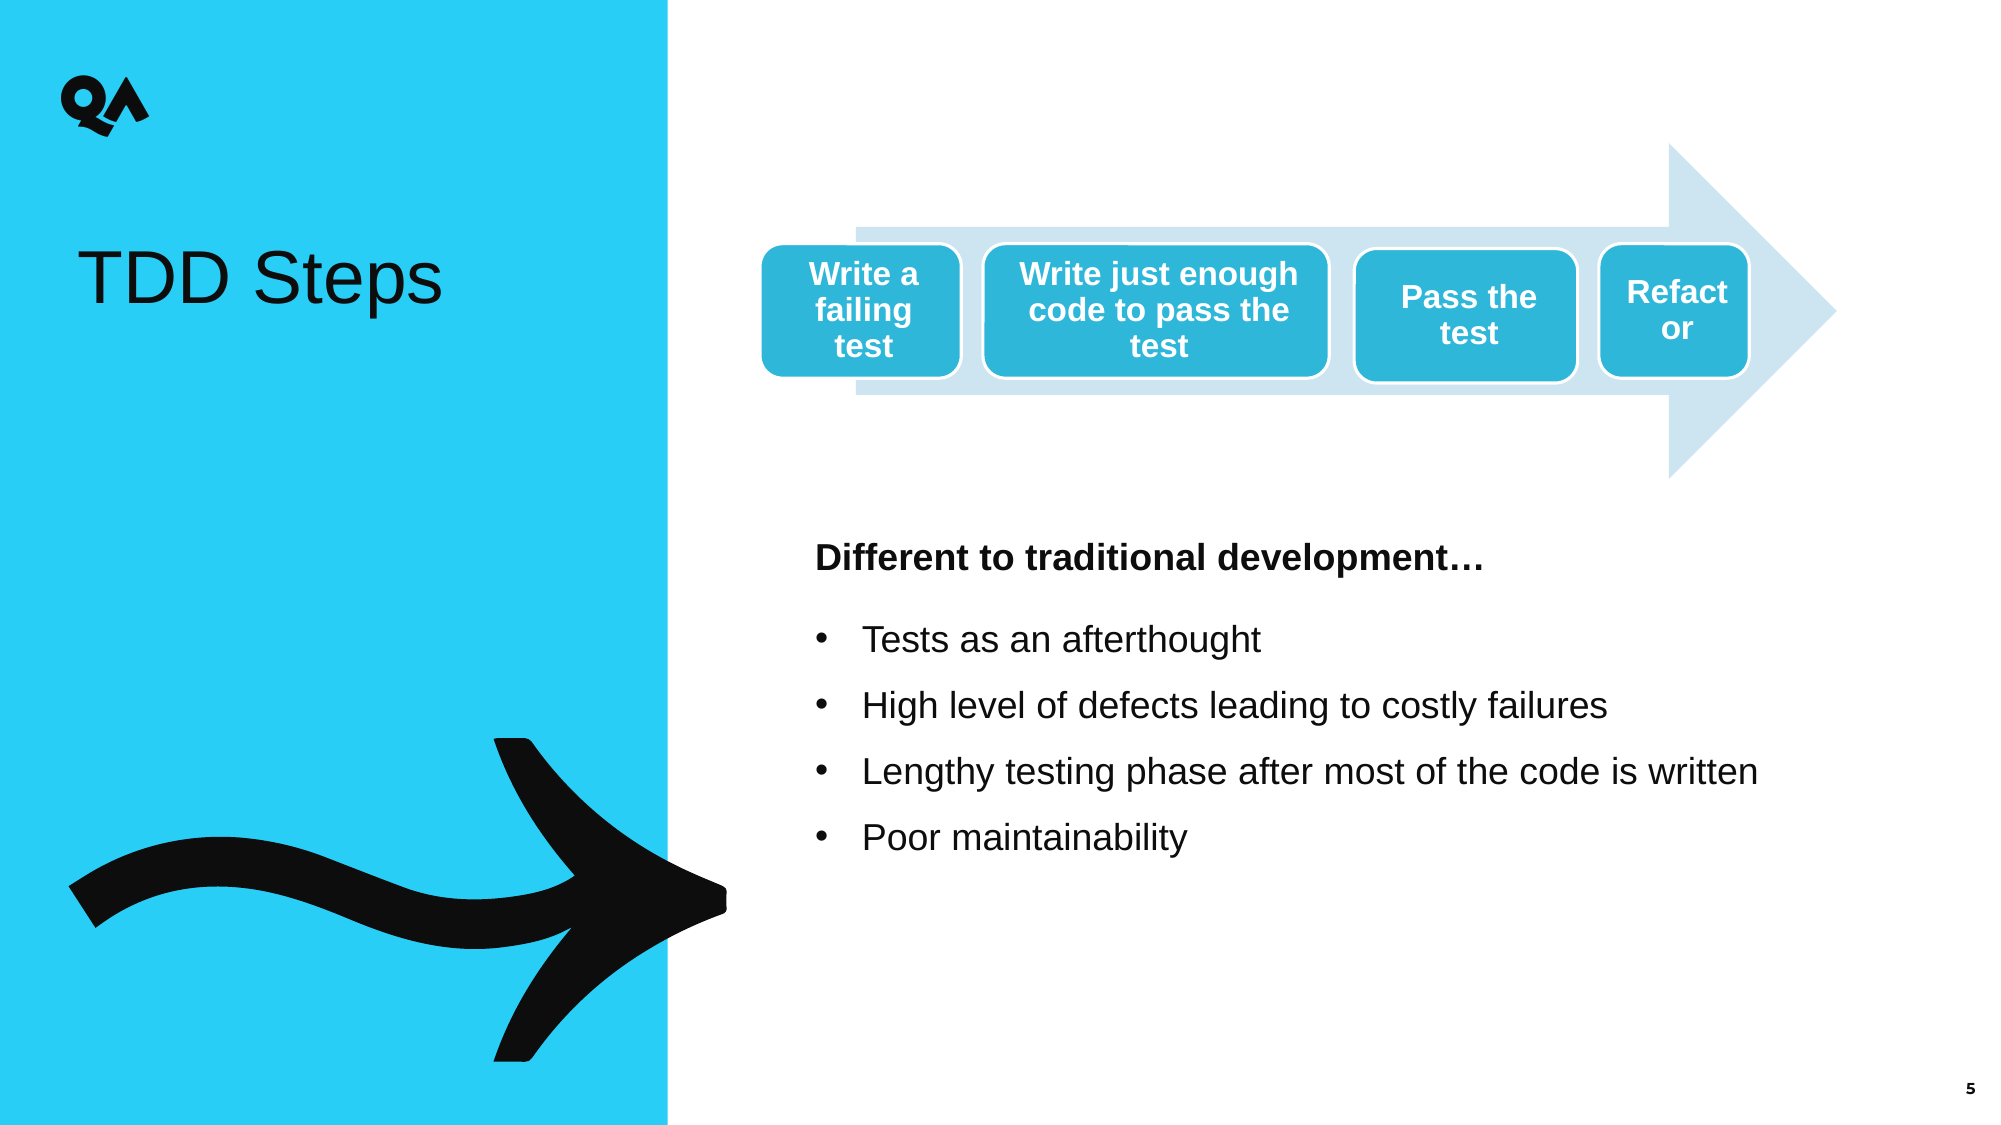

Write a failing test
Write just enough code to pass the test
Pass the test
Refactor
TDD Steps

Different to traditional development…
Tests as an afterthought
High level of defects leading to costly failures
Lengthy testing phase after most of the code is written
Poor maintainability

5